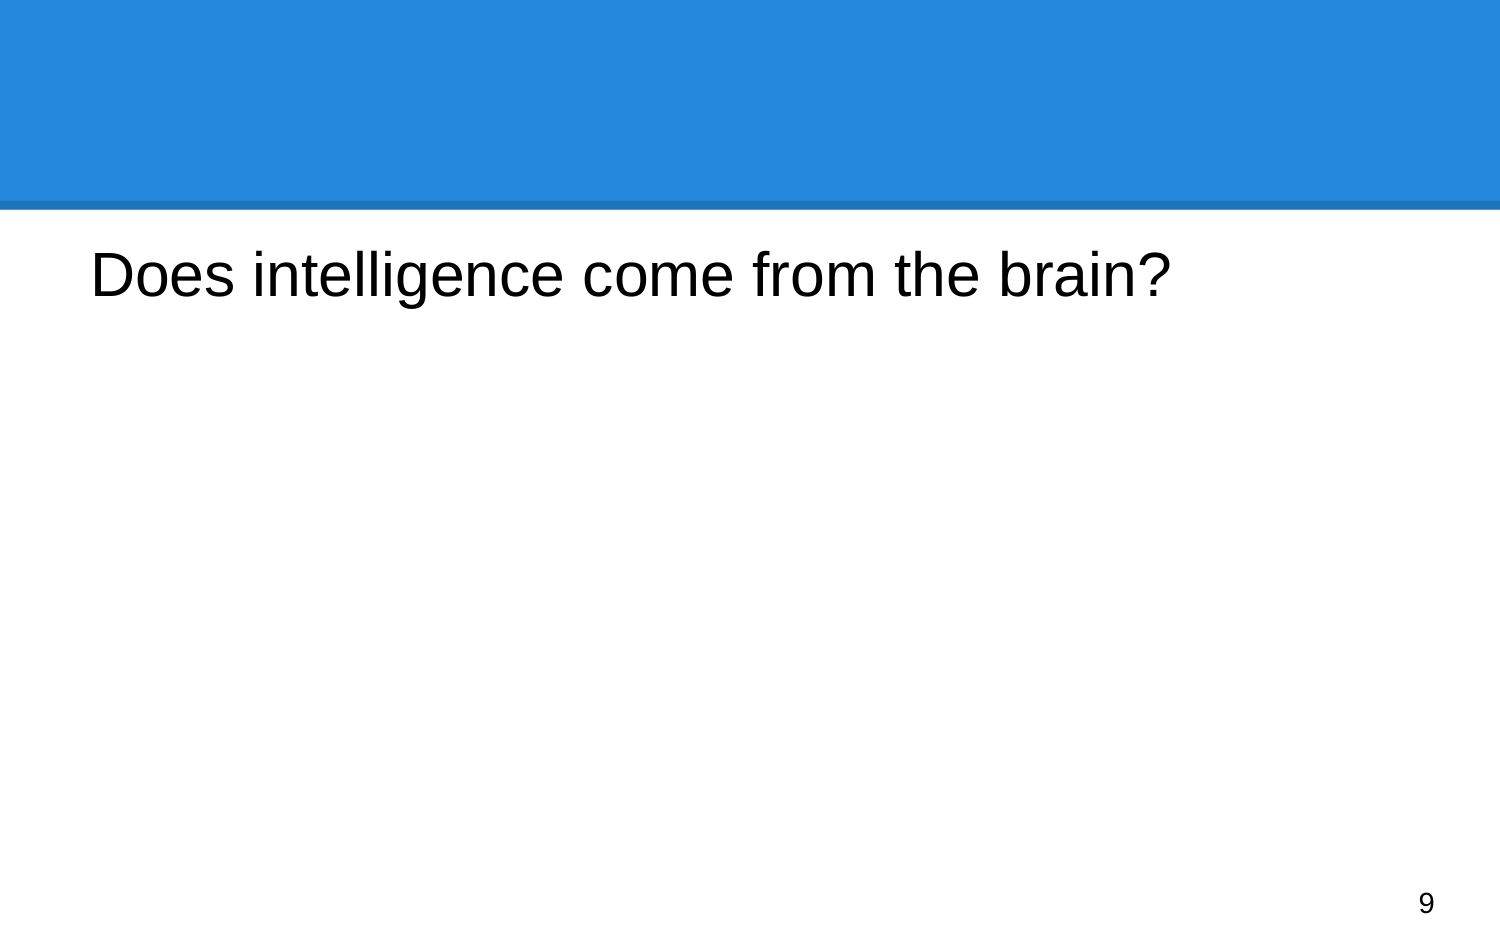

#
Does intelligence come from the brain?
9